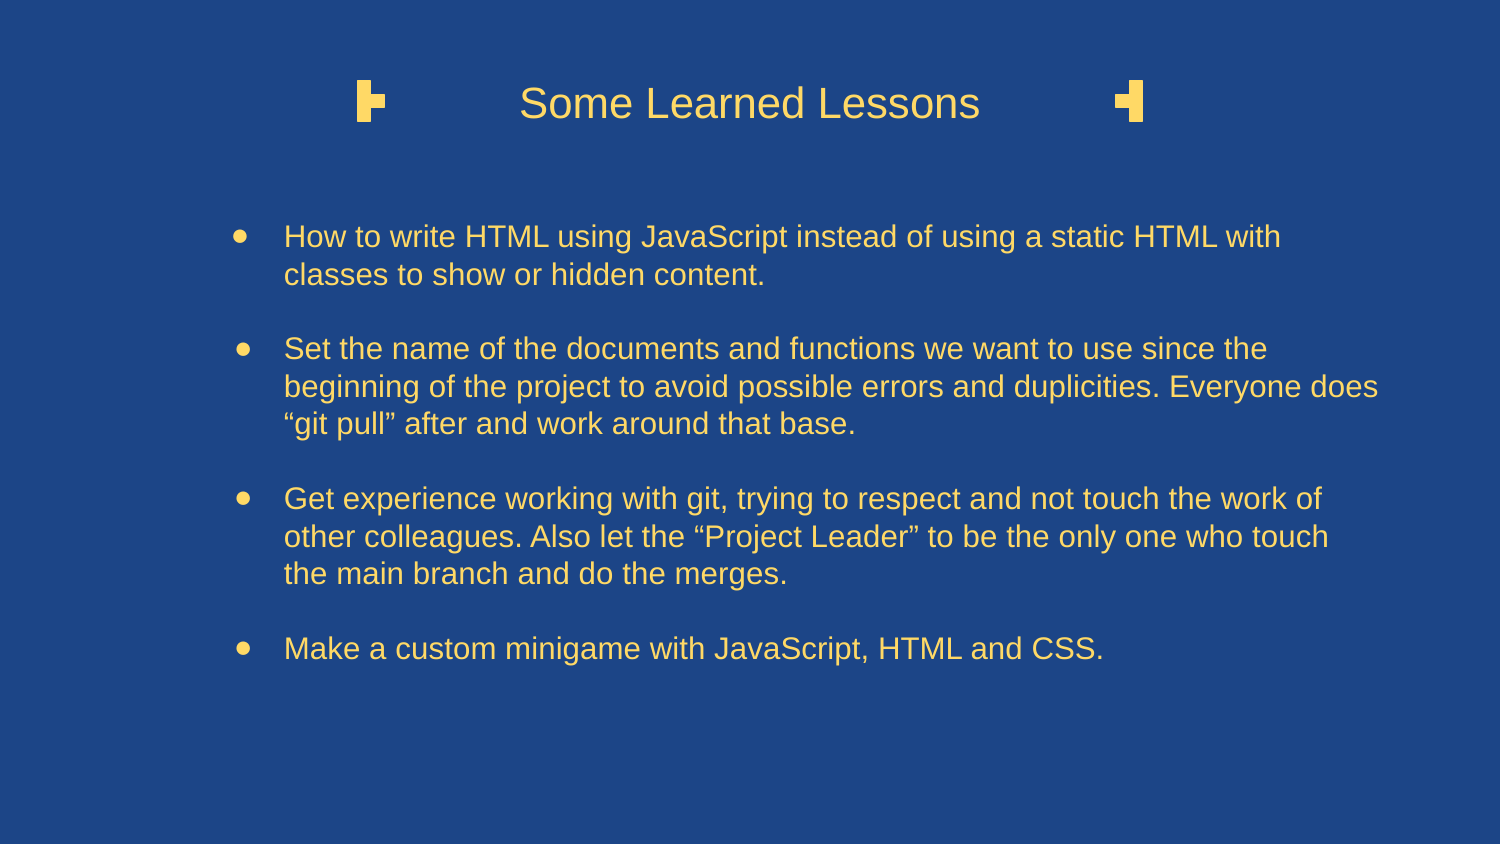

# Some Learned Lessons

How to write HTML using JavaScript instead of using a static HTML with classes to show or hidden content.

Set the name of the documents and functions we want to use since the beginning of the project to avoid possible errors and duplicities. Everyone does “git pull” after and work around that base.

Get experience working with git, trying to respect and not touch the work of other colleagues. Also let the “Project Leader” to be the only one who touch the main branch and do the merges.

Make a custom minigame with JavaScript, HTML and CSS.